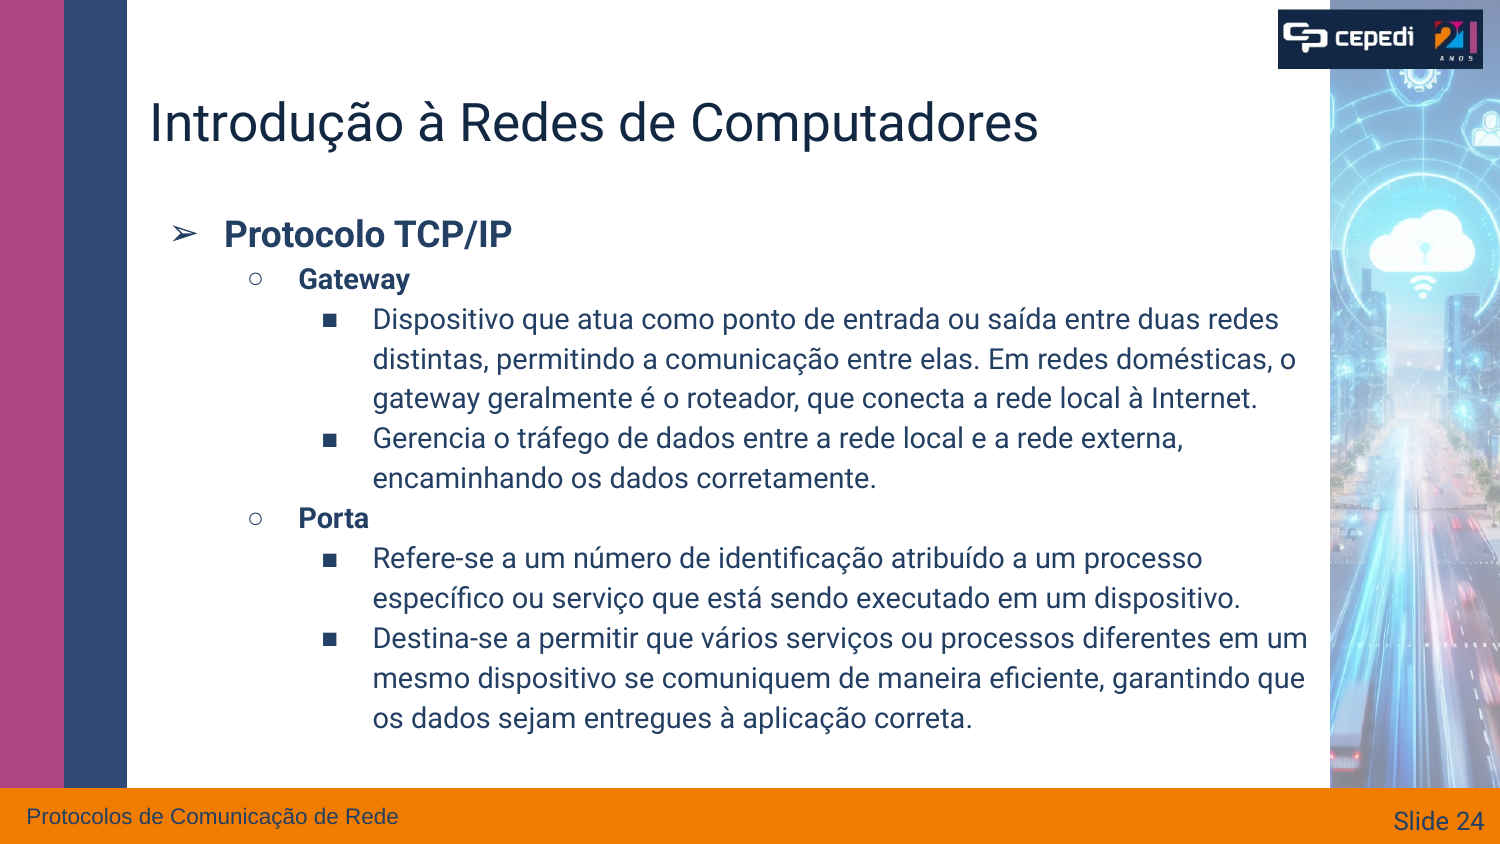

# Introdução à Redes de Computadores
Protocolo TCP/IP
Gateway
Dispositivo que atua como ponto de entrada ou saída entre duas redes distintas, permitindo a comunicação entre elas. Em redes domésticas, o gateway geralmente é o roteador, que conecta a rede local à Internet.
Gerencia o tráfego de dados entre a rede local e a rede externa, encaminhando os dados corretamente.
Porta
Refere-se a um número de identificação atribuído a um processo específico ou serviço que está sendo executado em um dispositivo.
Destina-se a permitir que vários serviços ou processos diferentes em um mesmo dispositivo se comuniquem de maneira eficiente, garantindo que os dados sejam entregues à aplicação correta.
Protocolos de Comunicação de Rede
Slide 24